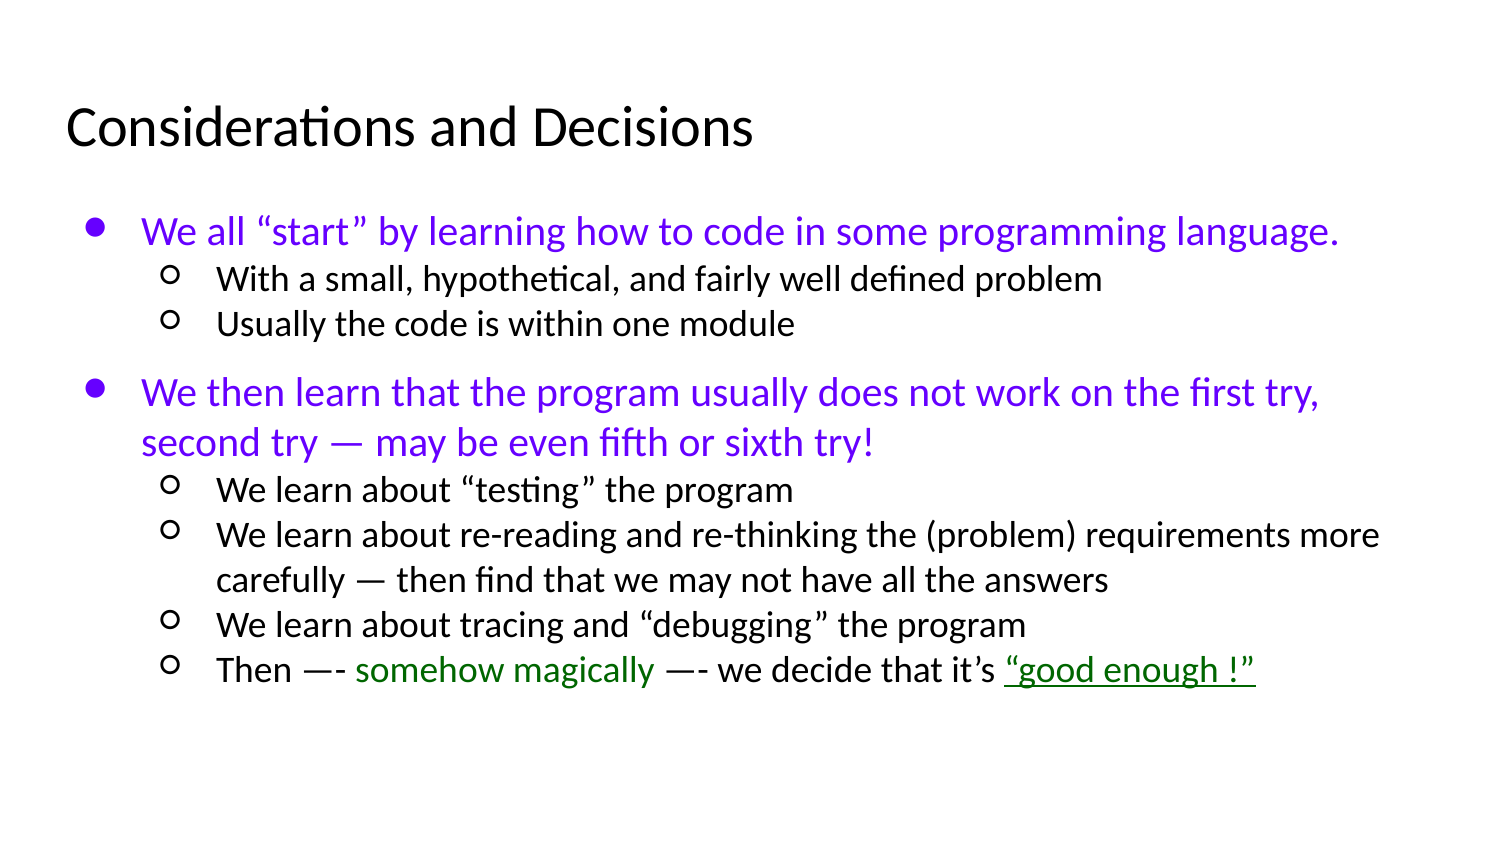

# Considerations and Decisions
We all “start” by learning how to code in some programming language.
With a small, hypothetical, and fairly well defined problem
Usually the code is within one module
We then learn that the program usually does not work on the first try, second try — may be even fifth or sixth try!
We learn about “testing” the program
We learn about re-reading and re-thinking the (problem) requirements more carefully — then find that we may not have all the answers
We learn about tracing and “debugging” the program
Then —- somehow magically —- we decide that it’s “good enough !”